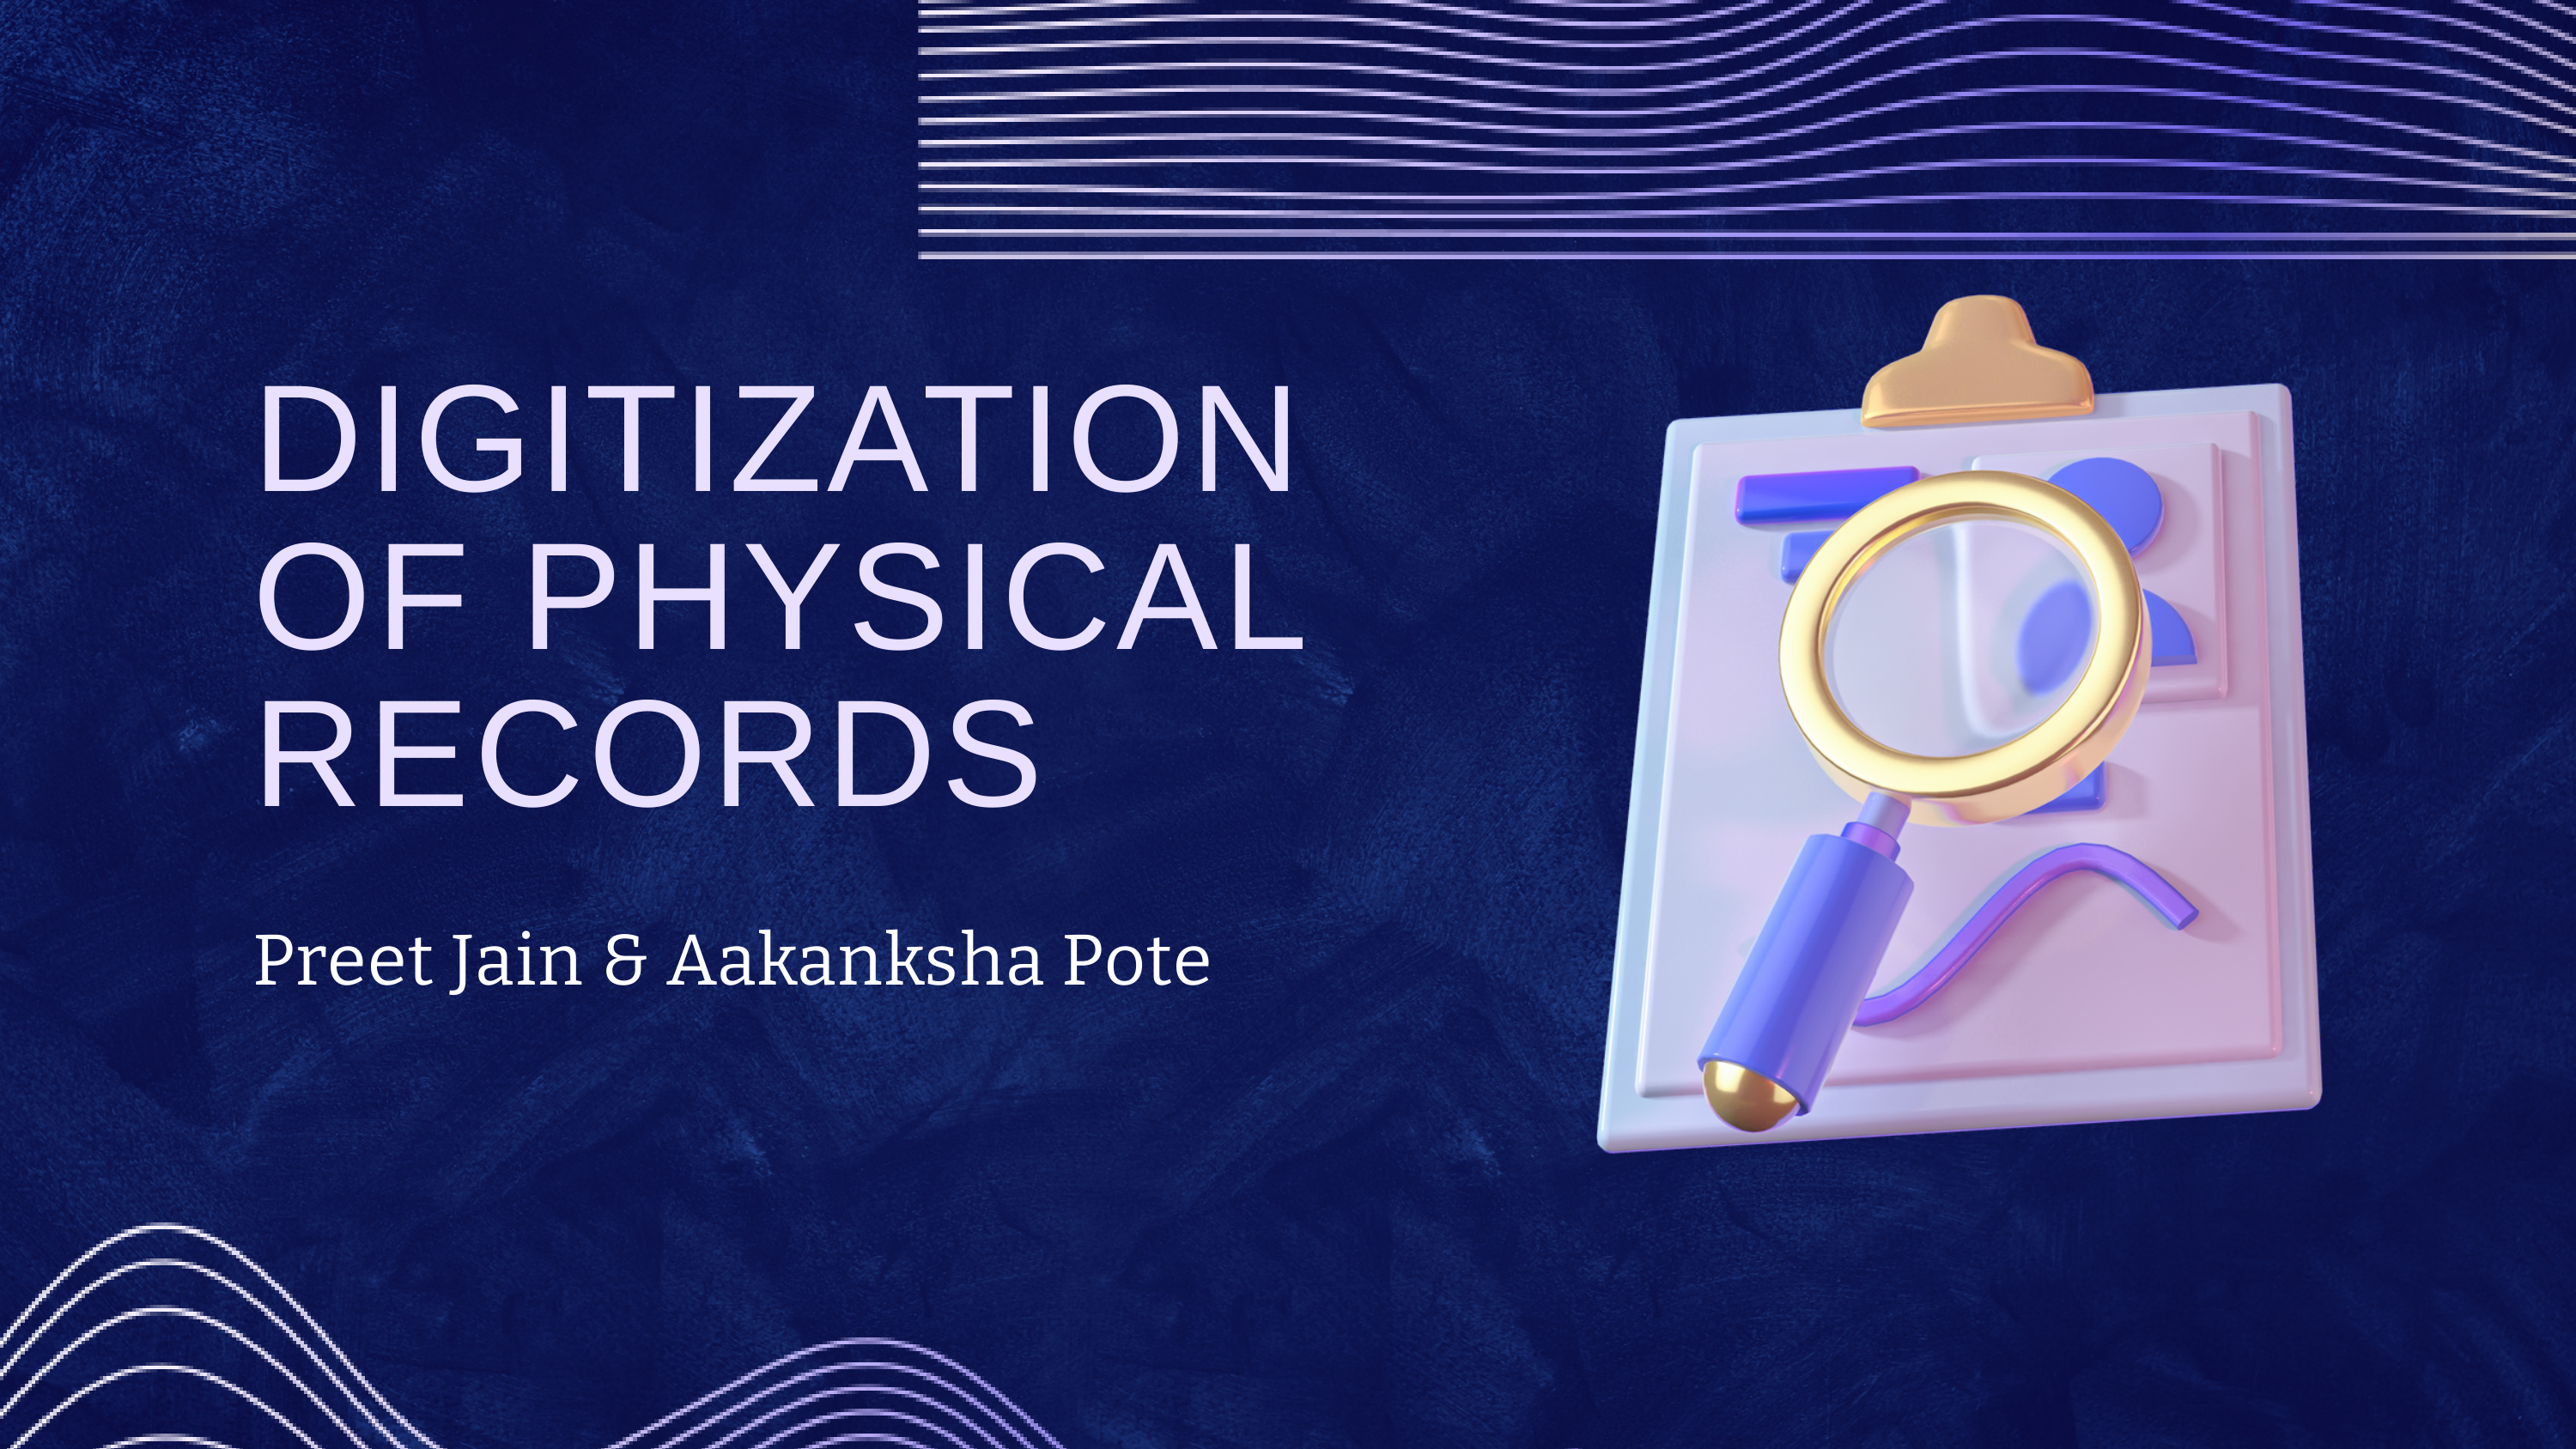

DIGITIZATION OF PHYSICAL RECORDS
Preet Jain & Aakanksha Pote